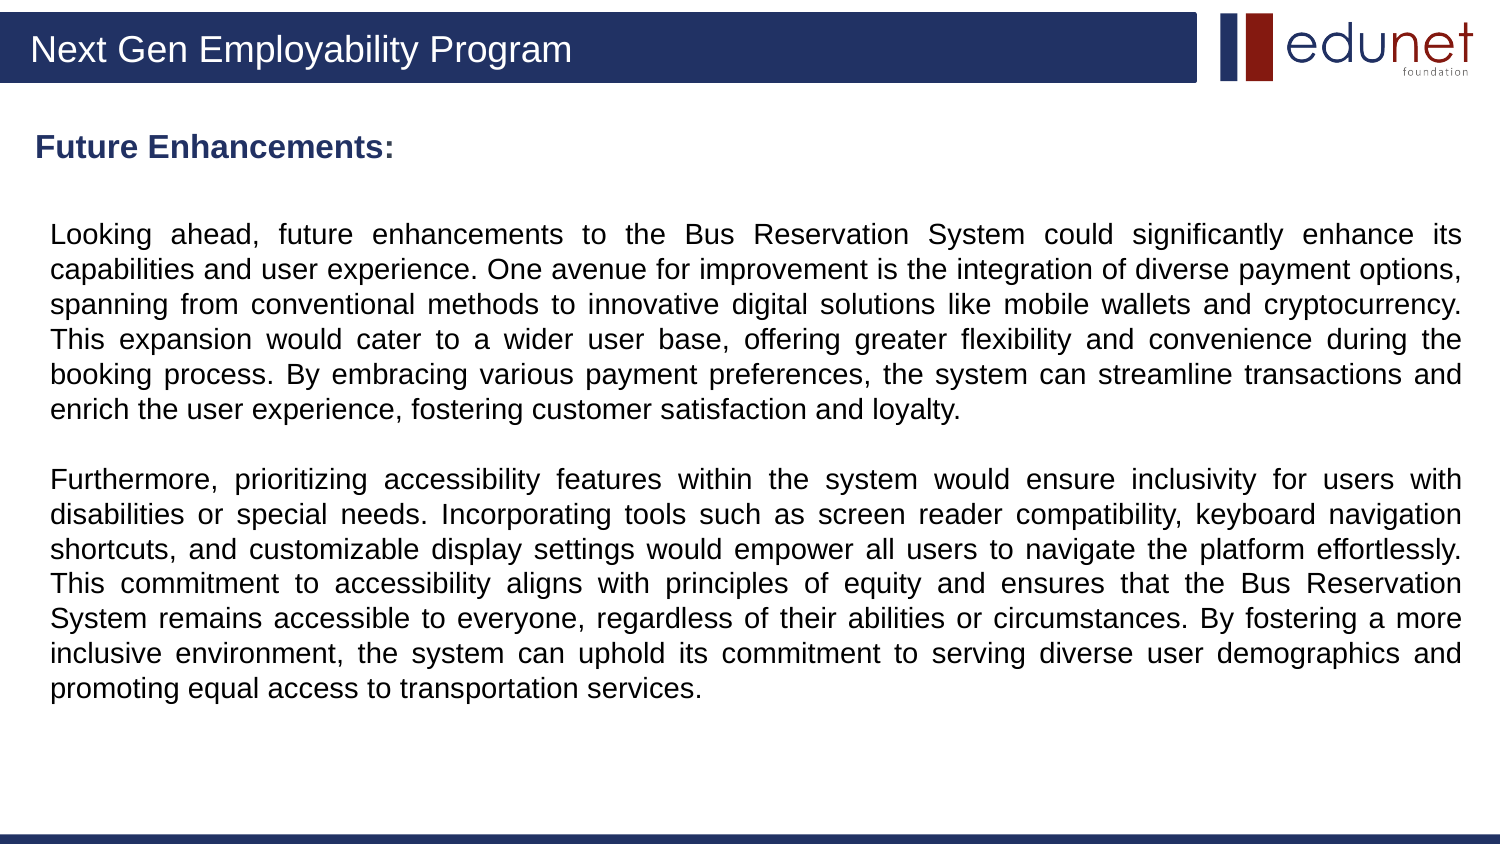

# Future Enhancements:
Looking ahead, future enhancements to the Bus Reservation System could significantly enhance its capabilities and user experience. One avenue for improvement is the integration of diverse payment options, spanning from conventional methods to innovative digital solutions like mobile wallets and cryptocurrency. This expansion would cater to a wider user base, offering greater flexibility and convenience during the booking process. By embracing various payment preferences, the system can streamline transactions and enrich the user experience, fostering customer satisfaction and loyalty.

Furthermore, prioritizing accessibility features within the system would ensure inclusivity for users with disabilities or special needs. Incorporating tools such as screen reader compatibility, keyboard navigation shortcuts, and customizable display settings would empower all users to navigate the platform effortlessly. This commitment to accessibility aligns with principles of equity and ensures that the Bus Reservation System remains accessible to everyone, regardless of their abilities or circumstances. By fostering a more inclusive environment, the system can uphold its commitment to serving diverse user demographics and promoting equal access to transportation services.